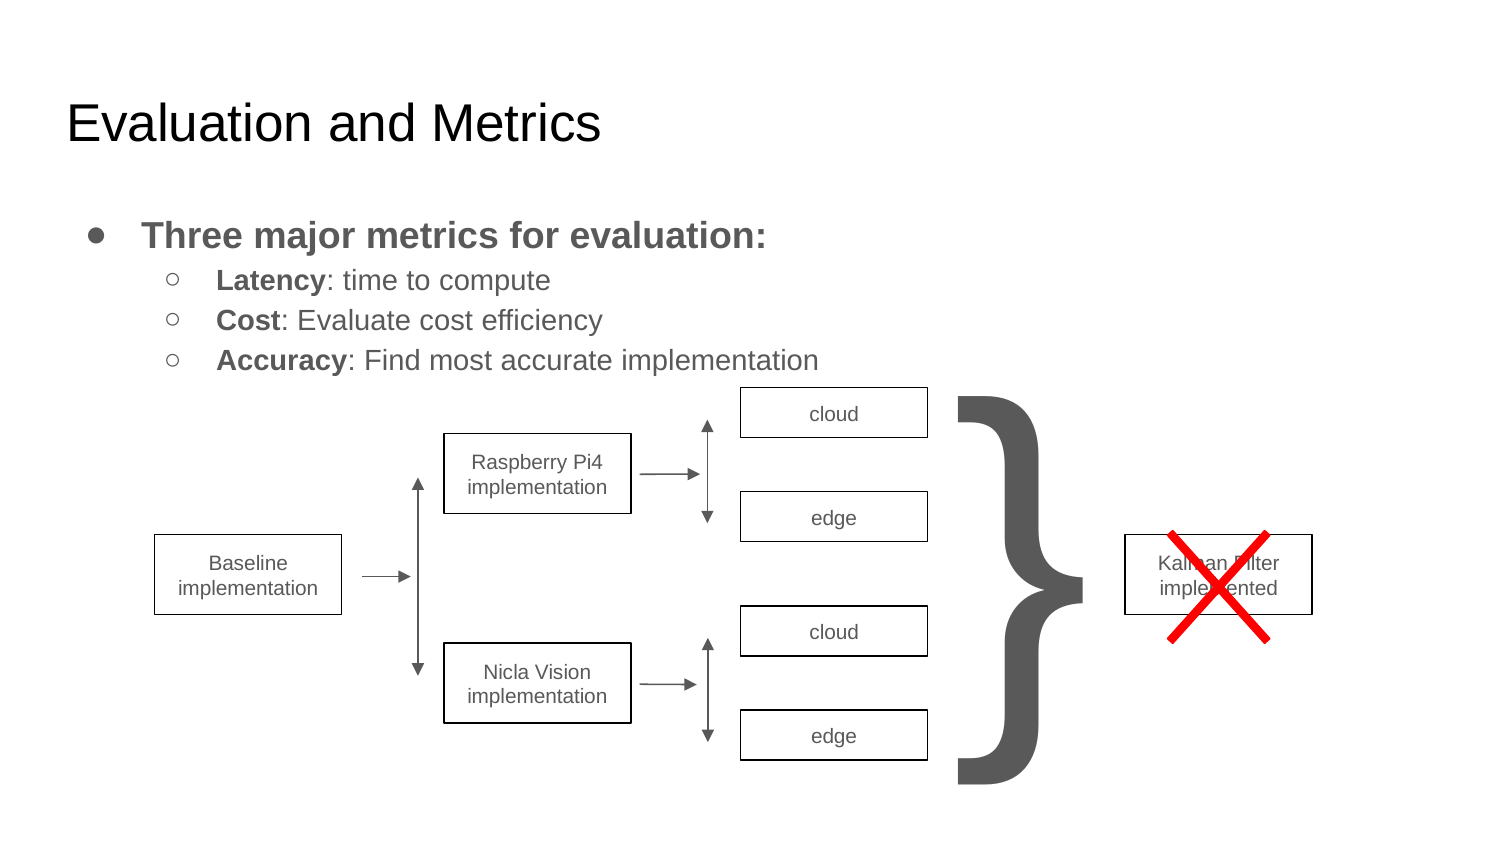

# Evaluation and Metrics
Three major metrics for evaluation:
Latency: time to compute
Cost: Evaluate cost efficiency
Accuracy: Find most accurate implementation
}
cloud
Raspberry Pi4 implementation

edge
Baseline implementation
Kalman Filter implemented
cloud
Nicla Vision implementation
edge